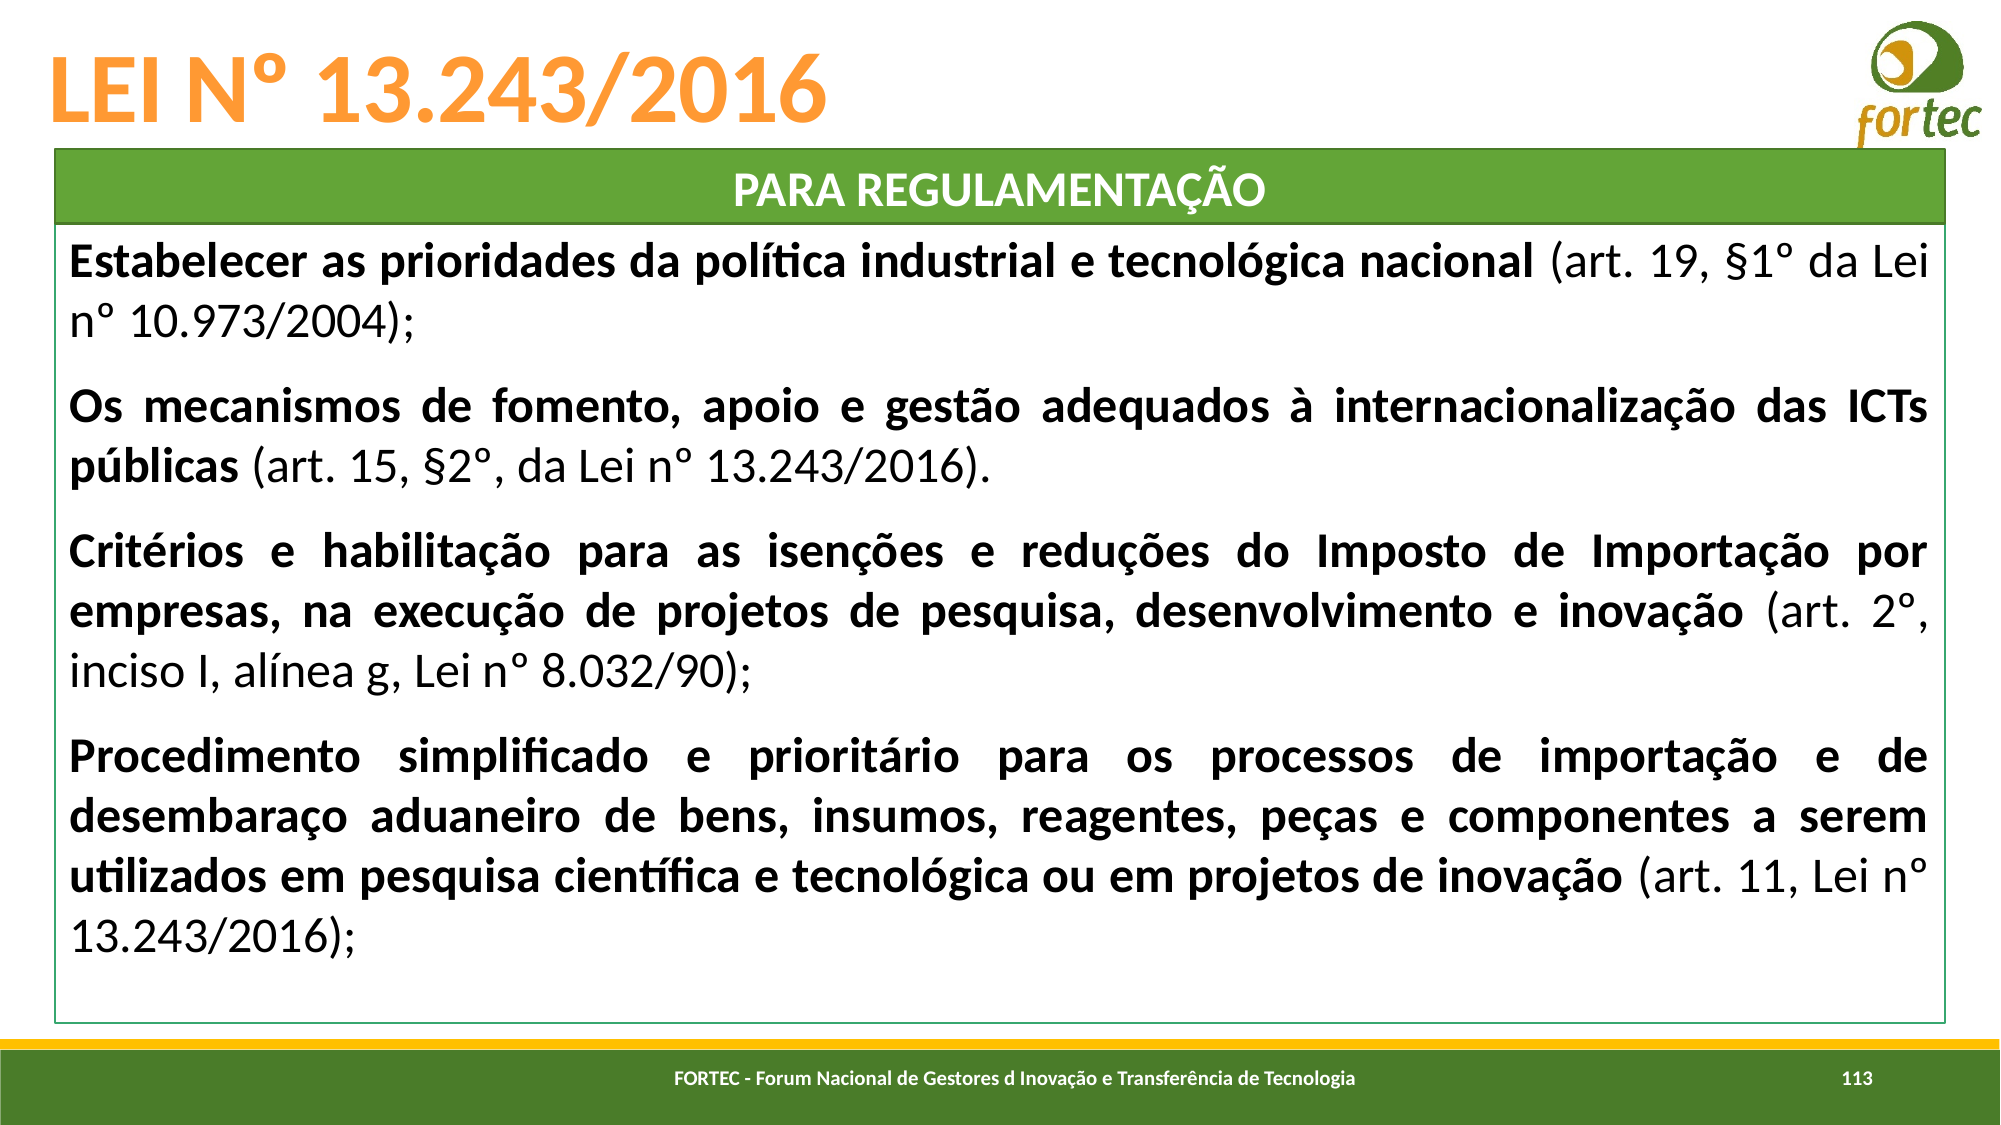

# LEI Nº 13.243/2016
PARA REGULAMENTAÇÃO
Estabelecer as prioridades da política industrial e tecnológica nacional (art. 19, §1º da Lei nº 10.973/2004);
Os mecanismos de fomento, apoio e gestão adequados à internacionalização das ICTs públicas (art. 15, §2º, da Lei nº 13.243/2016).
Critérios e habilitação para as isenções e reduções do Imposto de Importação por empresas, na execução de projetos de pesquisa, desenvolvimento e inovação (art. 2º, inciso I, alínea g, Lei nº 8.032/90);
Procedimento simplificado e prioritário para os processos de importação e de desembaraço aduaneiro de bens, insumos, reagentes, peças e componentes a serem utilizados em pesquisa científica e tecnológica ou em projetos de inovação (art. 11, Lei nº 13.243/2016);
FORTEC - Forum Nacional de Gestores d Inovação e Transferência de Tecnologia
113